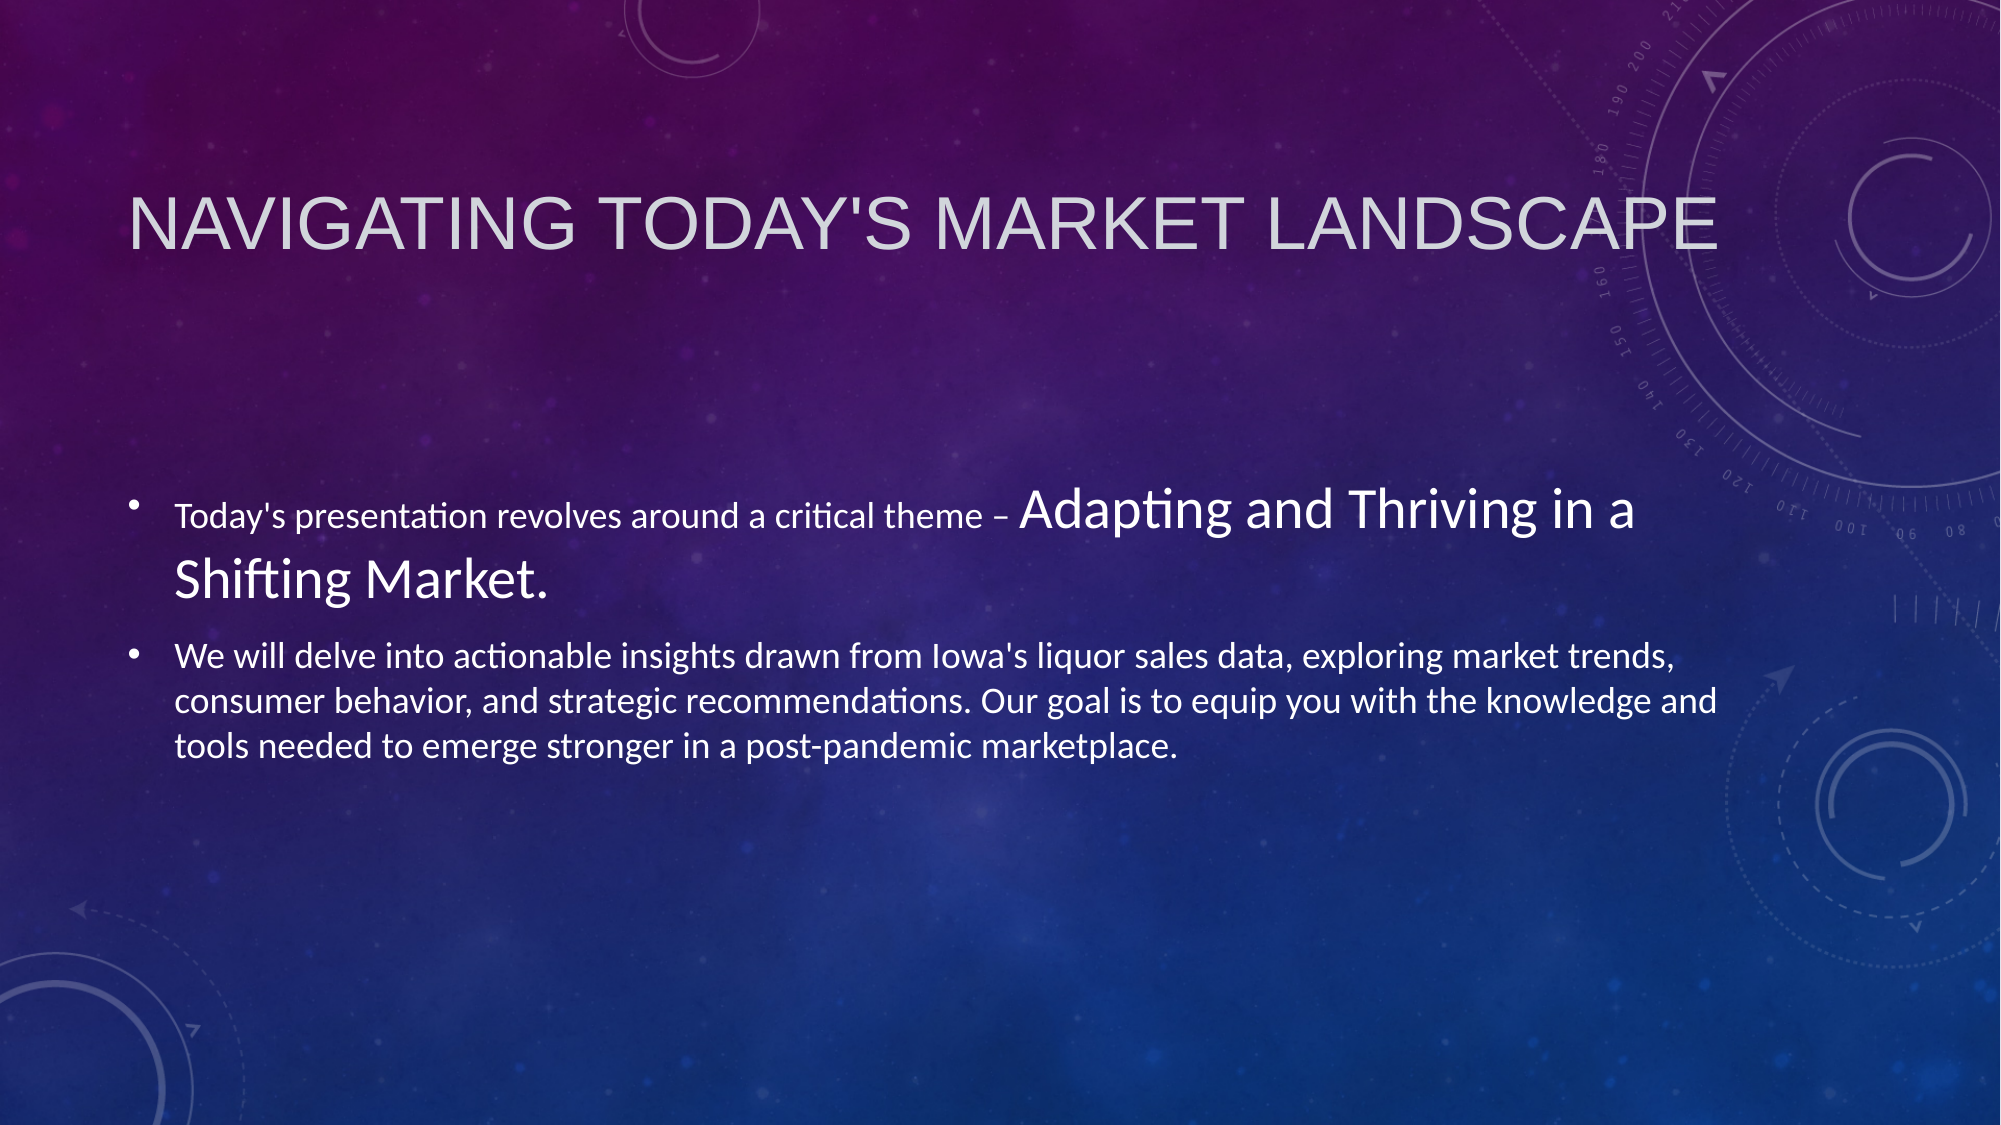

# Navigating Today's Market Landscape
Today's presentation revolves around a critical theme – Adapting and Thriving in a Shifting Market.
We will delve into actionable insights drawn from Iowa's liquor sales data, exploring market trends, consumer behavior, and strategic recommendations. Our goal is to equip you with the knowledge and tools needed to emerge stronger in a post-pandemic marketplace.